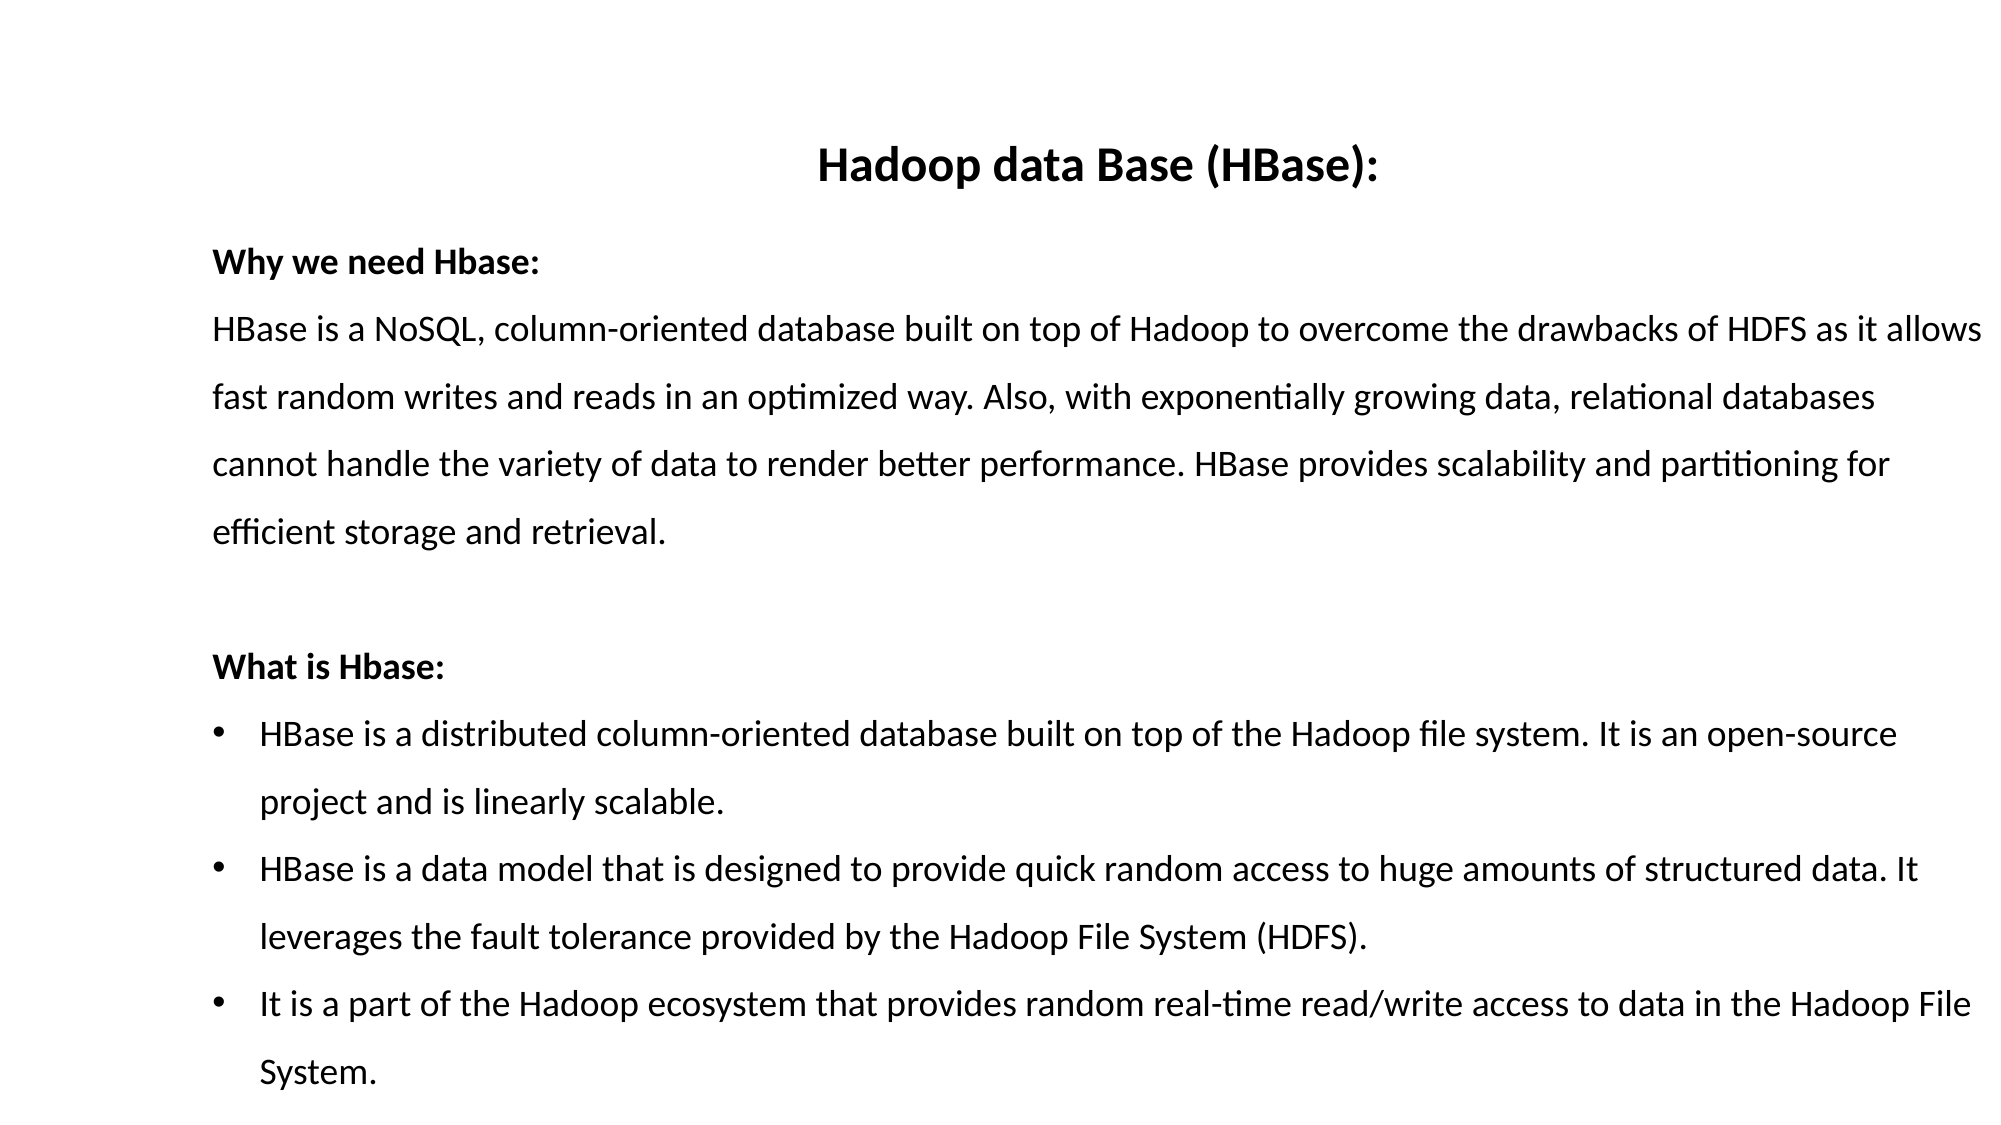

Hadoop data Base (HBase):

Why we need Hbase:
HBase is a NoSQL, column-oriented database built on top of Hadoop to overcome the drawbacks of HDFS as it allows fast random writes and reads in an optimized way. Also, with exponentially growing data, relational databases cannot handle the variety of data to render better performance. HBase provides scalability and partitioning for efficient storage and retrieval.

What is Hbase:
HBase is a distributed column-oriented database built on top of the Hadoop file system. It is an open-source project and is linearly scalable.
HBase is a data model that is designed to provide quick random access to huge amounts of structured data. It leverages the fault tolerance provided by the Hadoop File System (HDFS).
It is a part of the Hadoop ecosystem that provides random real-time read/write access to data in the Hadoop File System.